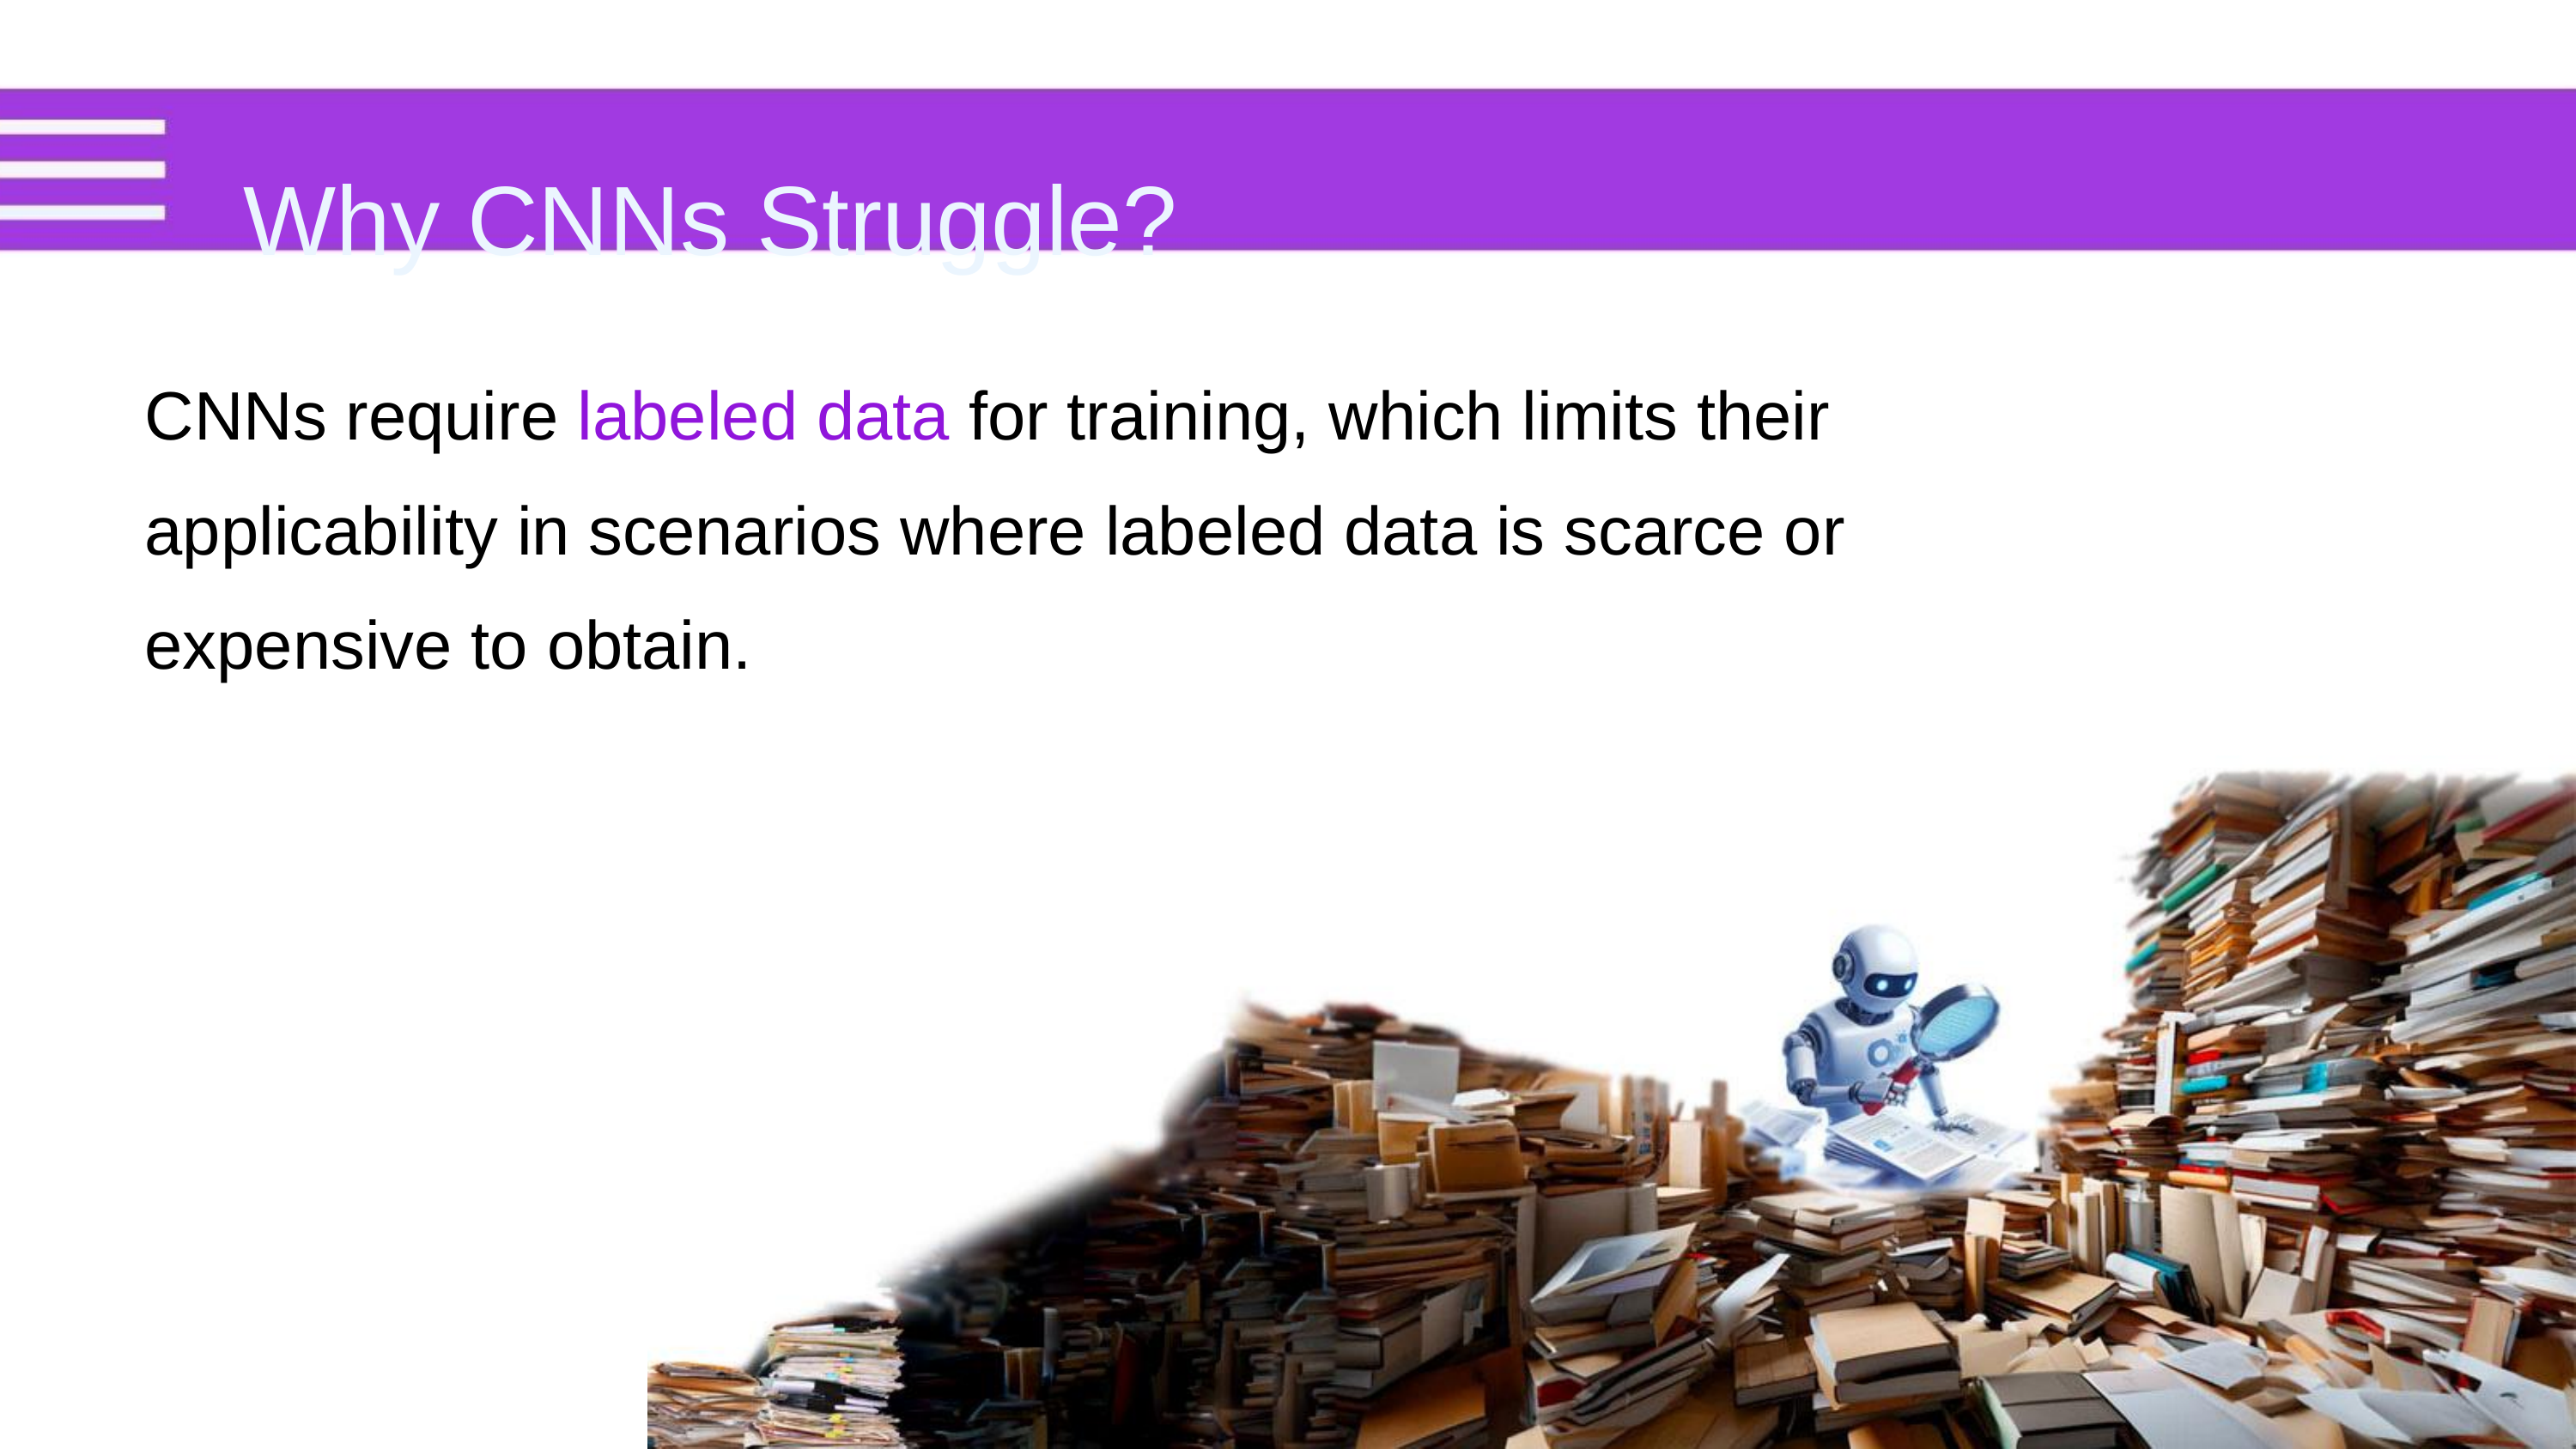

Why CNNs Struggle?
CNNs require labeled data for training, which limits their applicability in scenarios where labeled data is scarce or expensive to obtain.